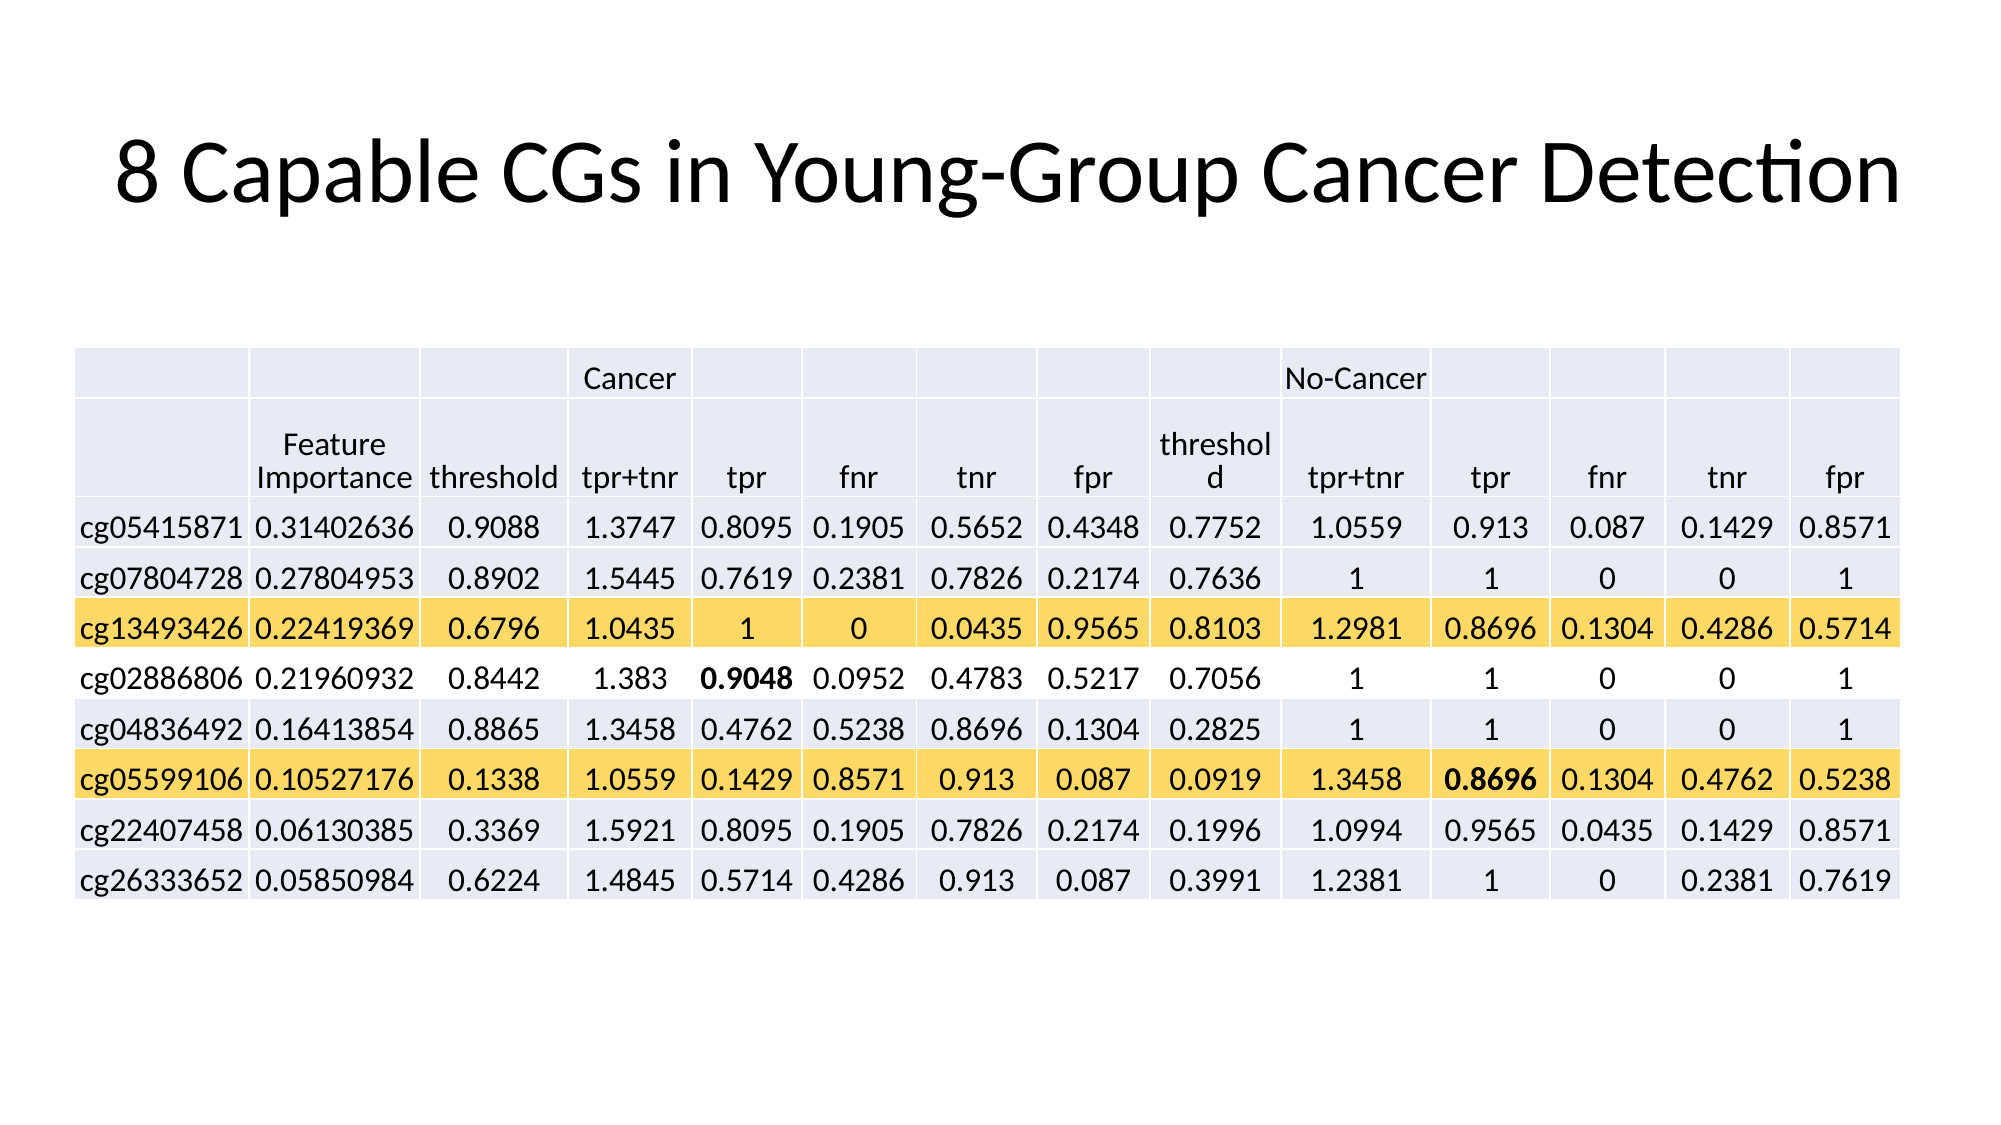

# 8 Capable CGs in Young-Group Cancer Detection
|  |  |  | Cancer |  |  |  |  |  | No-Cancer |  |  |  |  |
| --- | --- | --- | --- | --- | --- | --- | --- | --- | --- | --- | --- | --- | --- |
|  | Feature Importance | threshold | tpr+tnr | tpr | fnr | tnr | fpr | threshold | tpr+tnr | tpr | fnr | tnr | fpr |
| cg05415871 | 0.31402636 | 0.9088 | 1.3747 | 0.8095 | 0.1905 | 0.5652 | 0.4348 | 0.7752 | 1.0559 | 0.913 | 0.087 | 0.1429 | 0.8571 |
| cg07804728 | 0.27804953 | 0.8902 | 1.5445 | 0.7619 | 0.2381 | 0.7826 | 0.2174 | 0.7636 | 1 | 1 | 0 | 0 | 1 |
| cg13493426 | 0.22419369 | 0.6796 | 1.0435 | 1 | 0 | 0.0435 | 0.9565 | 0.8103 | 1.2981 | 0.8696 | 0.1304 | 0.4286 | 0.5714 |
| cg02886806 | 0.21960932 | 0.8442 | 1.383 | 0.9048 | 0.0952 | 0.4783 | 0.5217 | 0.7056 | 1 | 1 | 0 | 0 | 1 |
| cg04836492 | 0.16413854 | 0.8865 | 1.3458 | 0.4762 | 0.5238 | 0.8696 | 0.1304 | 0.2825 | 1 | 1 | 0 | 0 | 1 |
| cg05599106 | 0.10527176 | 0.1338 | 1.0559 | 0.1429 | 0.8571 | 0.913 | 0.087 | 0.0919 | 1.3458 | 0.8696 | 0.1304 | 0.4762 | 0.5238 |
| cg22407458 | 0.06130385 | 0.3369 | 1.5921 | 0.8095 | 0.1905 | 0.7826 | 0.2174 | 0.1996 | 1.0994 | 0.9565 | 0.0435 | 0.1429 | 0.8571 |
| cg26333652 | 0.05850984 | 0.6224 | 1.4845 | 0.5714 | 0.4286 | 0.913 | 0.087 | 0.3991 | 1.2381 | 1 | 0 | 0.2381 | 0.7619 |